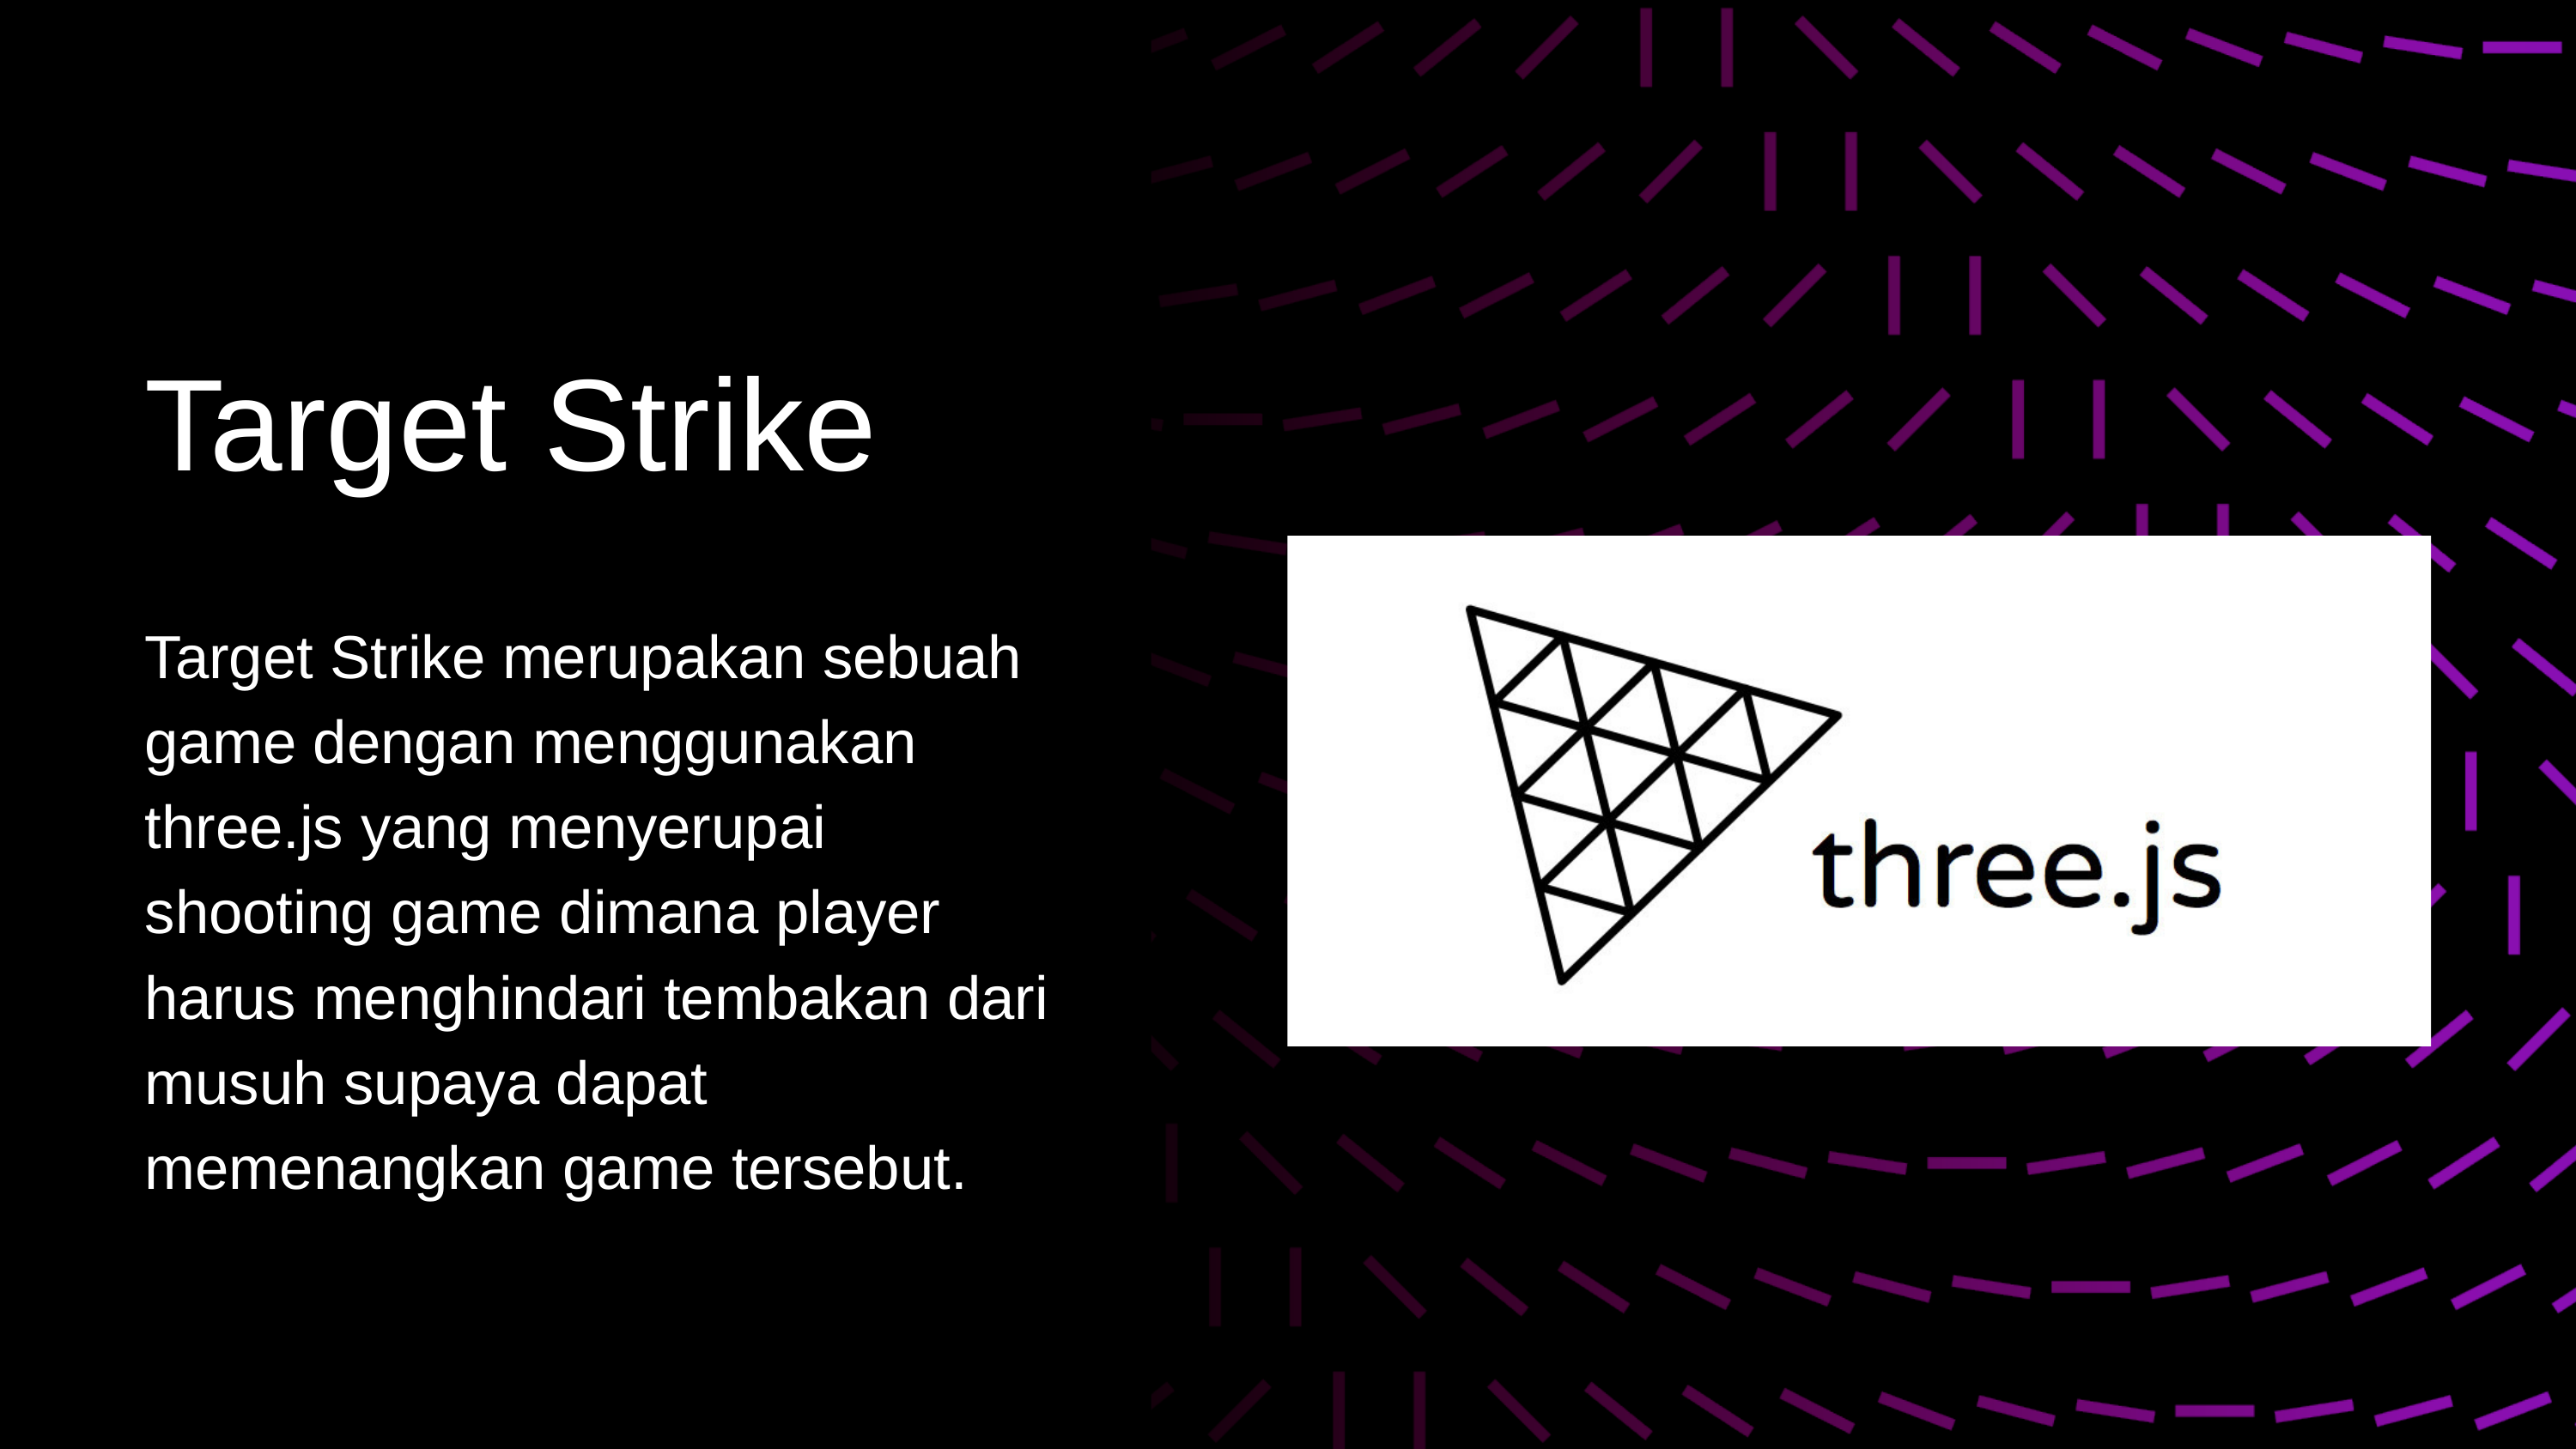

Target Strike
Target Strike merupakan sebuah game dengan menggunakan three.js yang menyerupai shooting game dimana player harus menghindari tembakan dari musuh supaya dapat memenangkan game tersebut.